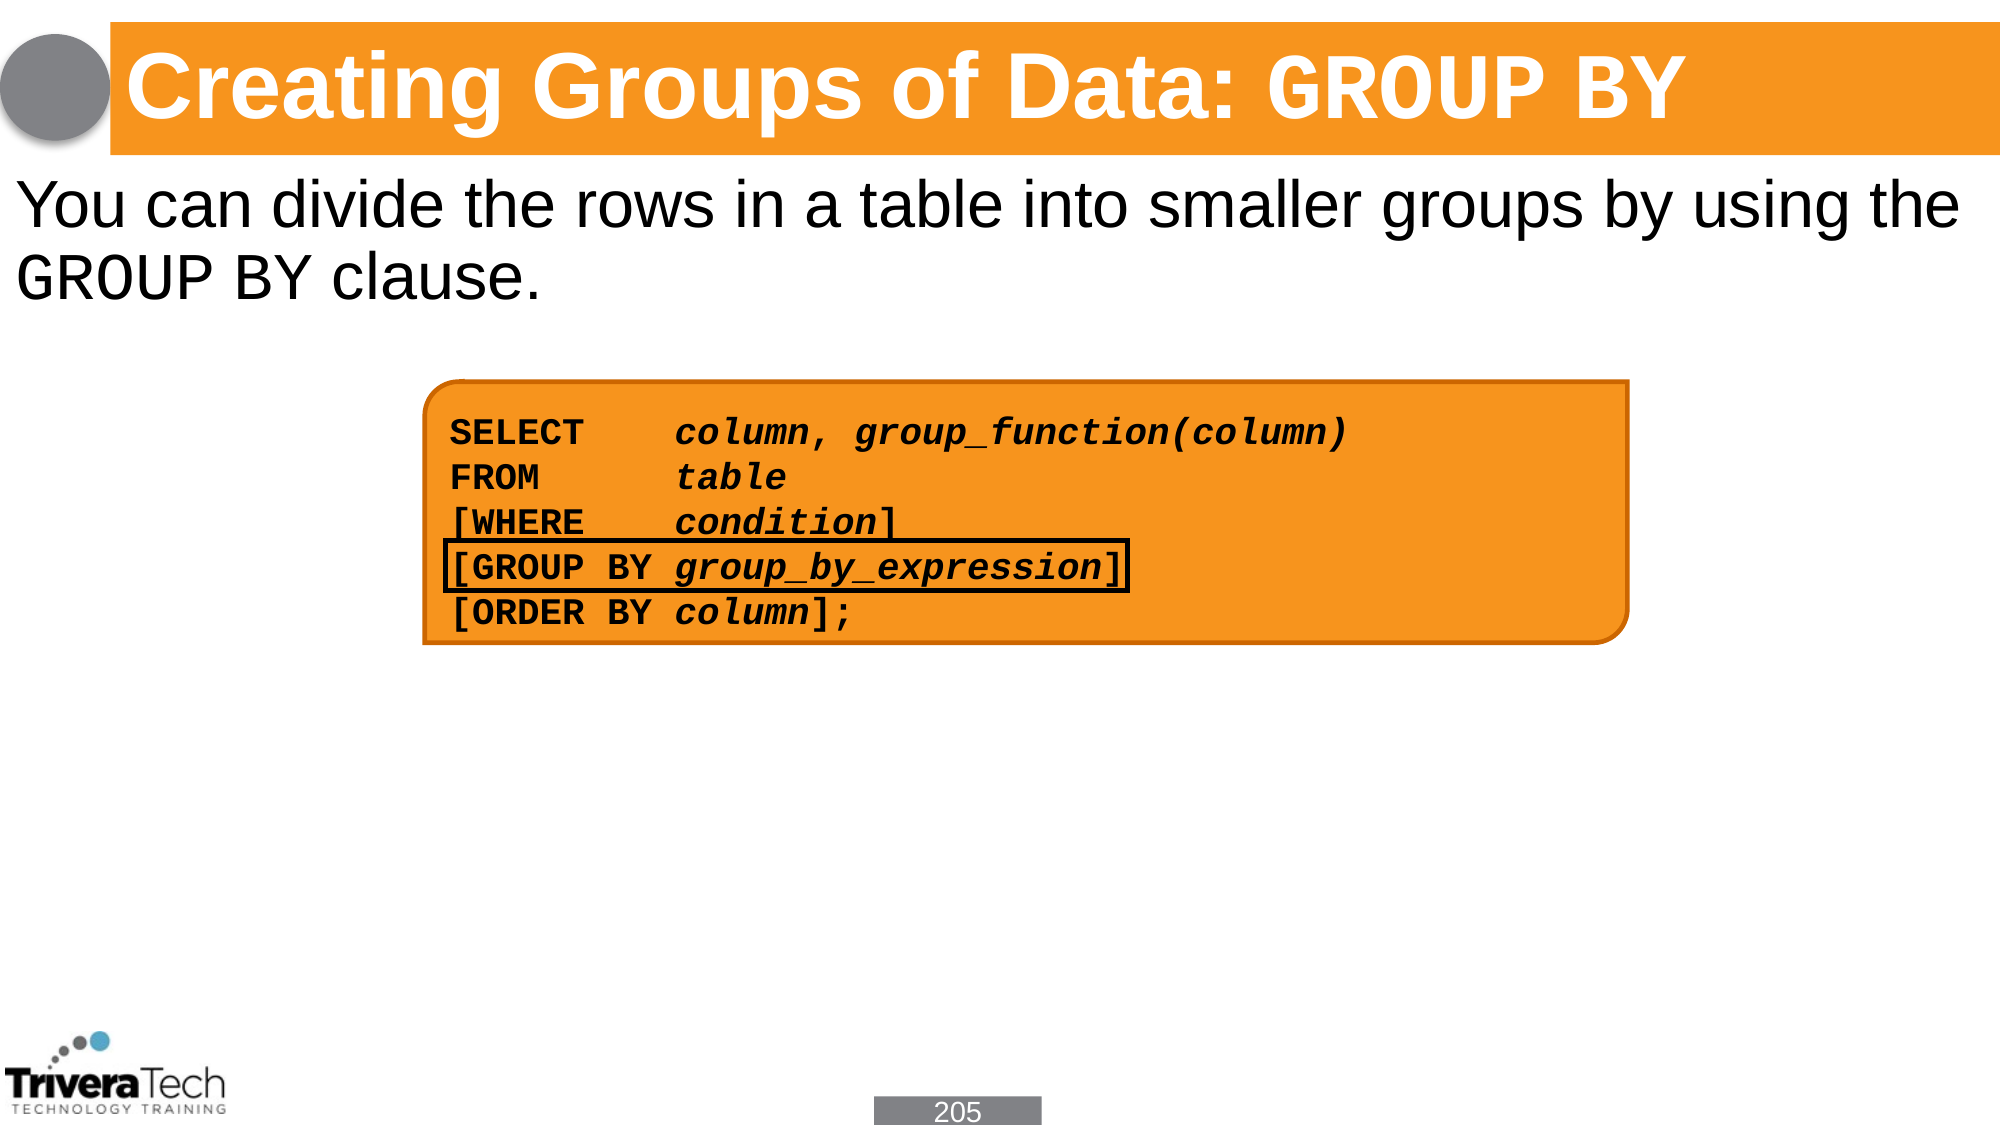

# Creating Groups of Data: GROUP BY
You can divide the rows in a table into smaller groups by using the GROUP BY clause.

SELECT    column, group_function(column)
FROM      table
[WHERE    condition]
[GROUP BY group_by_expression]
[ORDER BY column];

205